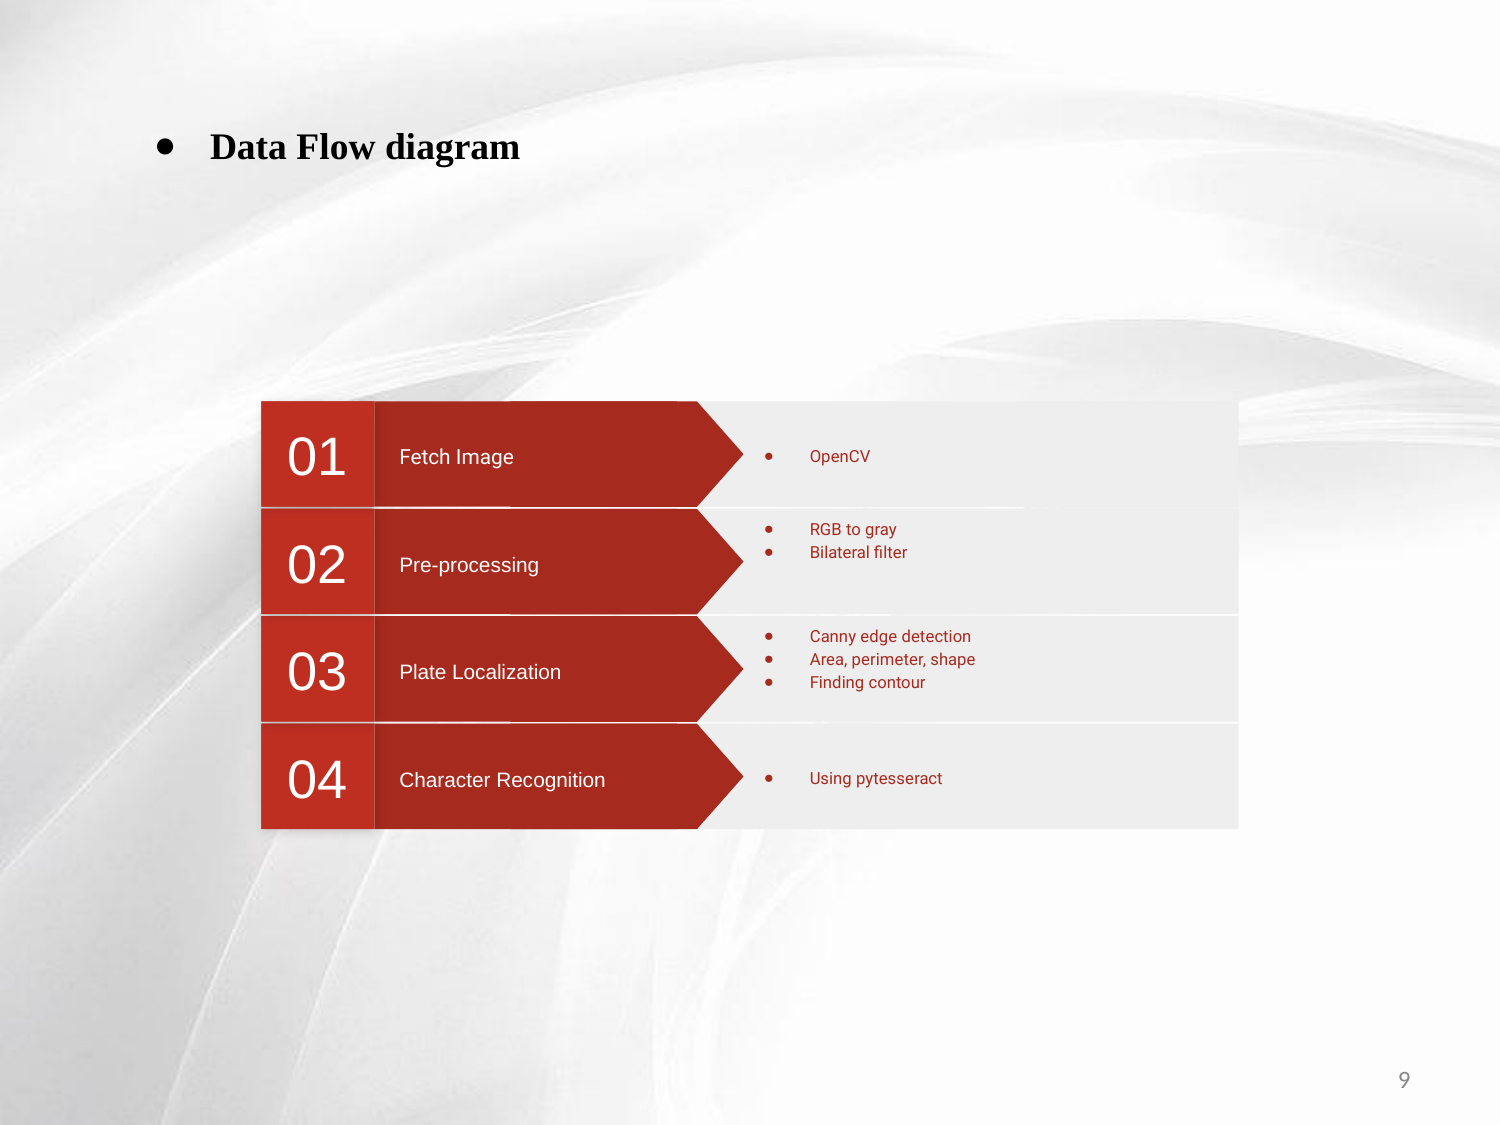

# Data Flow diagram

01

OpenCV
Fetch Image

02

RGB to gray
Bilateral filter

Pre-processing

03

Canny edge detection
Area, perimeter, shape
Finding contour

Plate Localization

04

Using pytesseract
Character Recognition
9